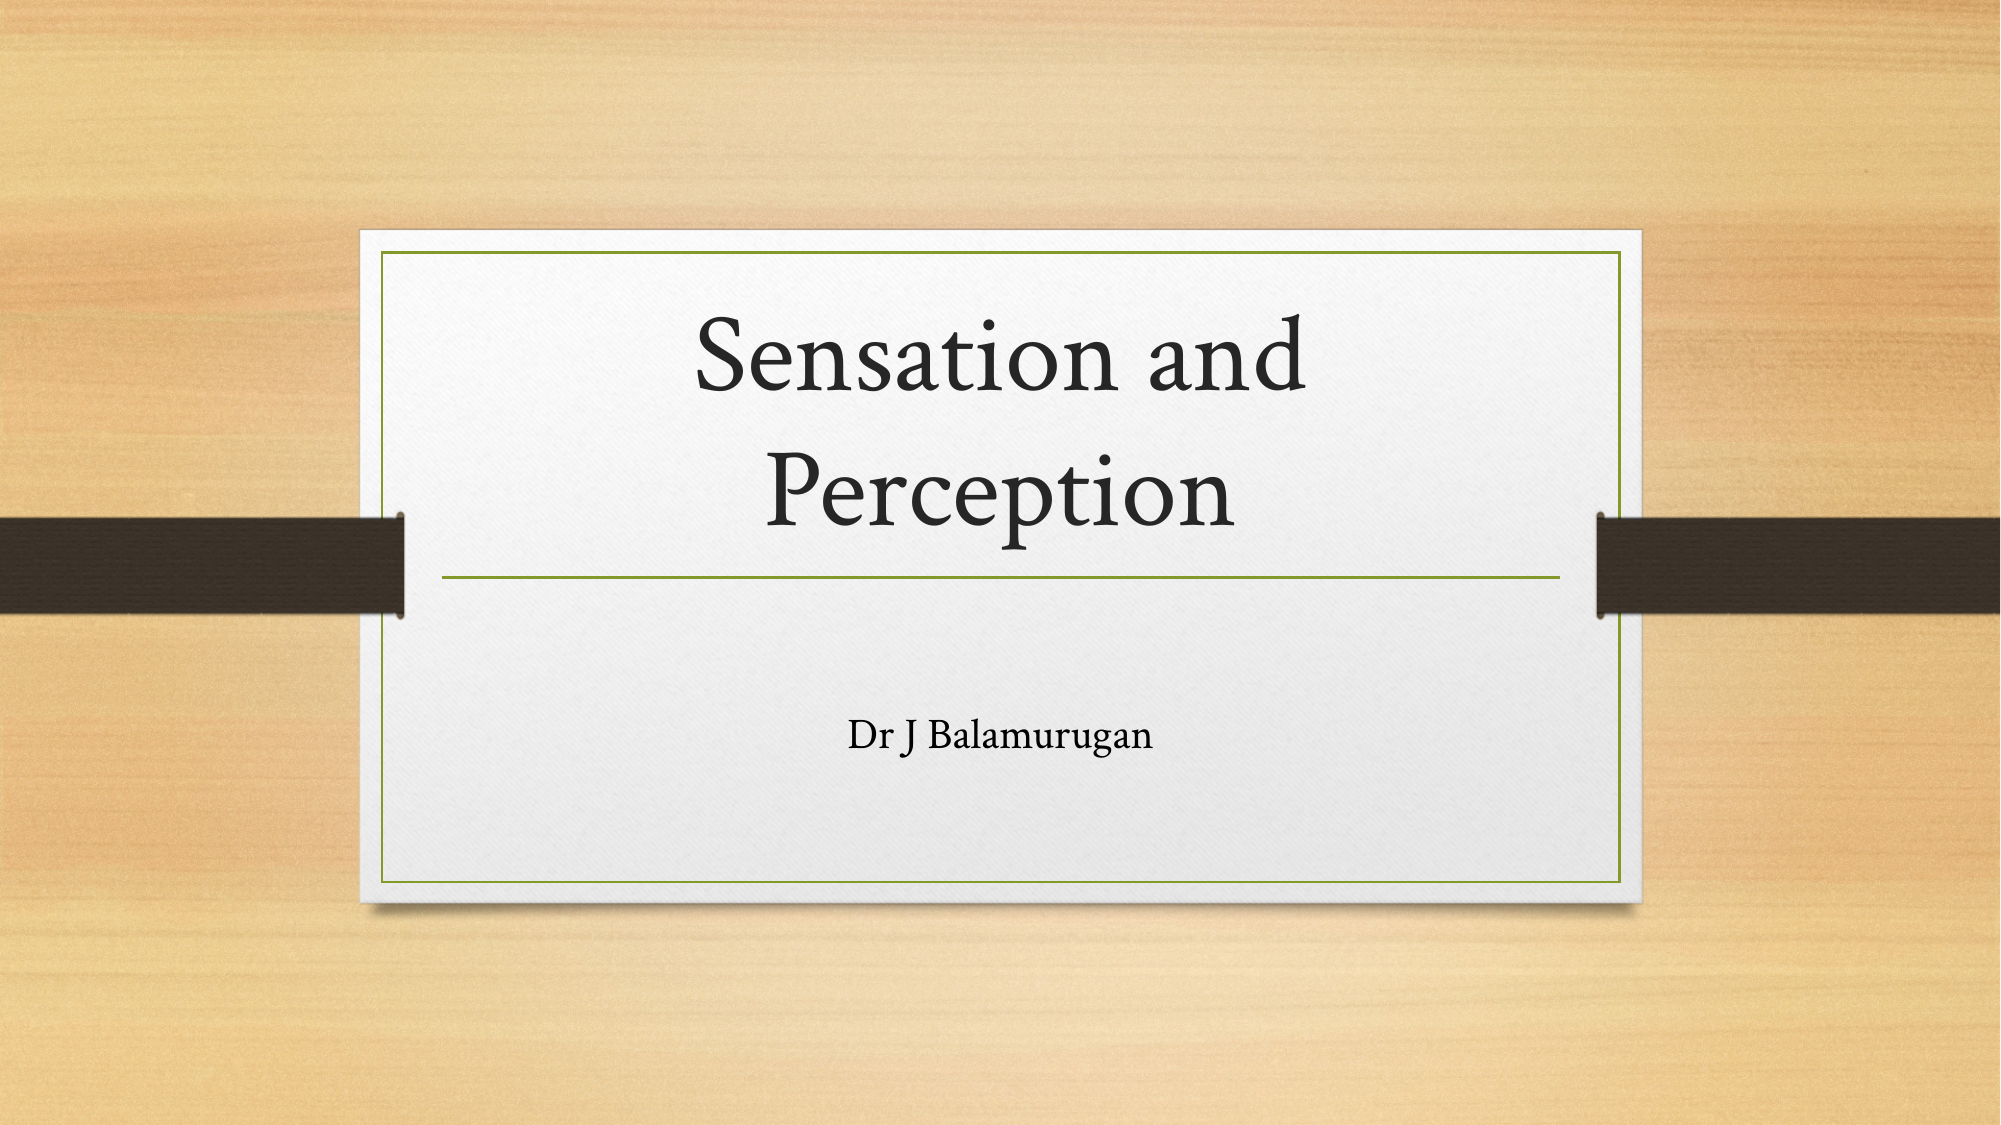

# Sensation and Perception
Dr J Balamurugan